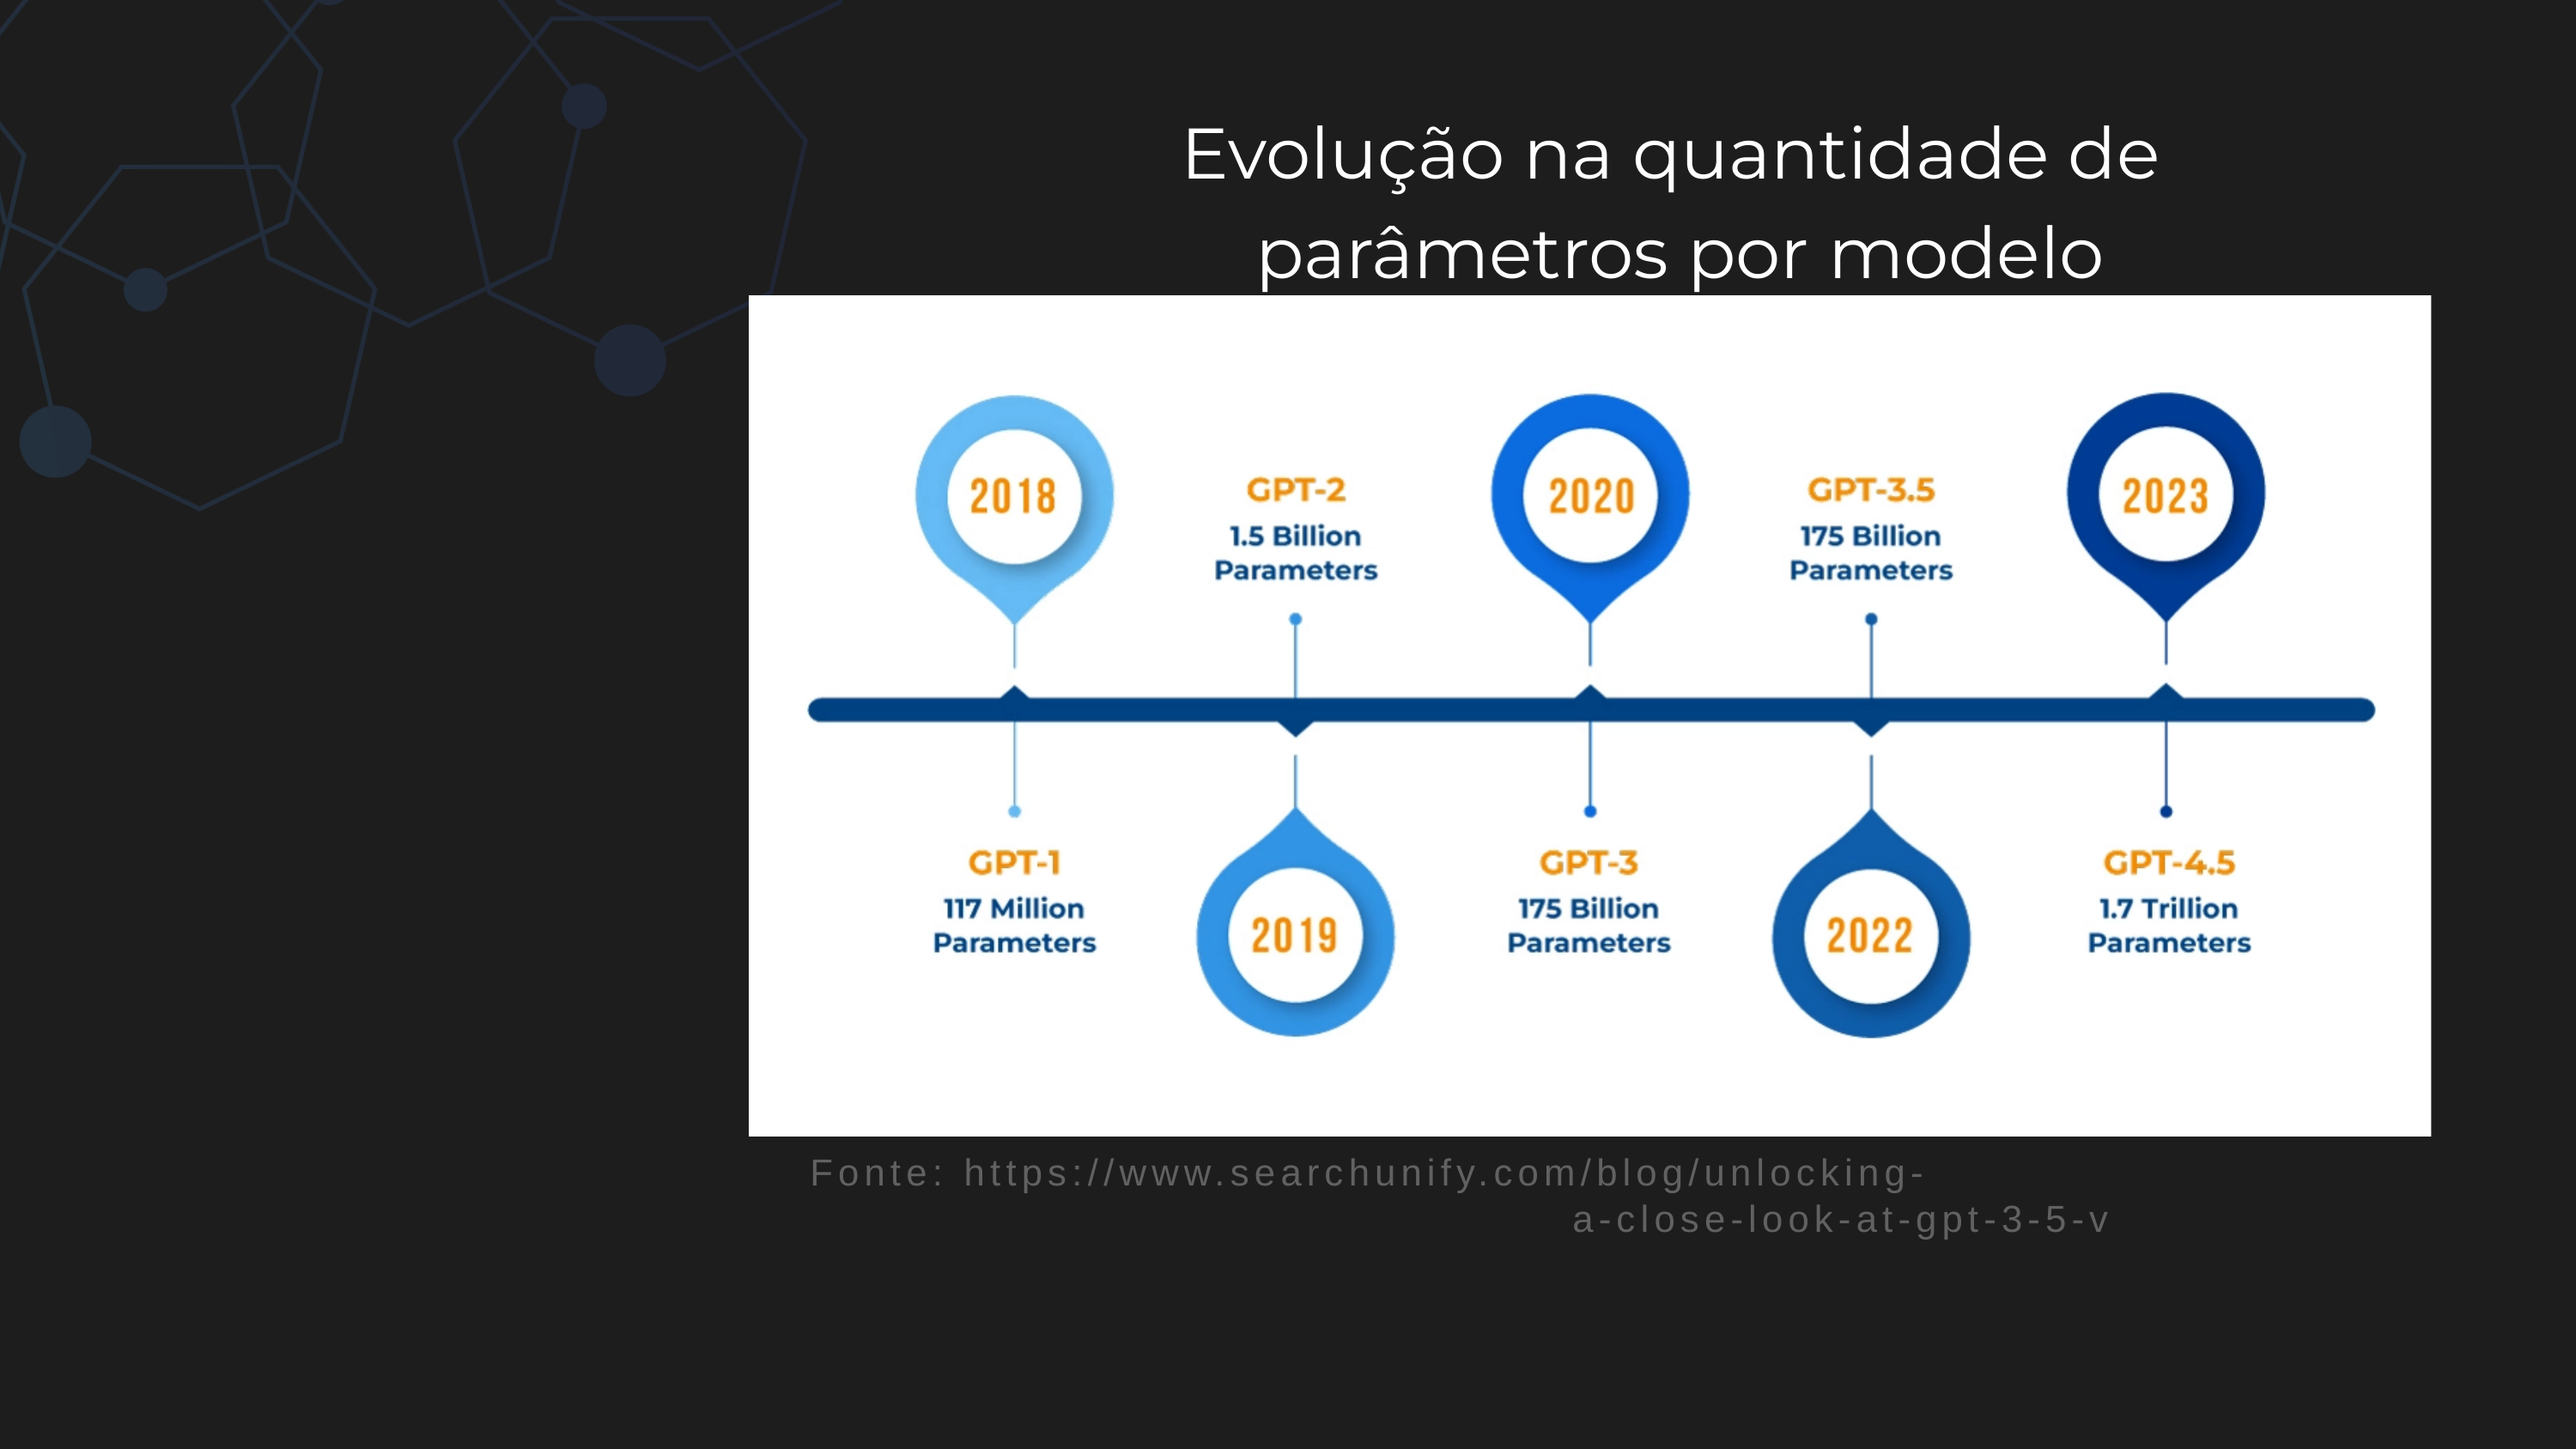

Evolução na quantidade de
parâmetros por modelo

Fonte: https://www.searchunify.com/blog/unlocking-the-future-of-ai-a-close-look-at-gpt-3-5-vs-gpt-4/